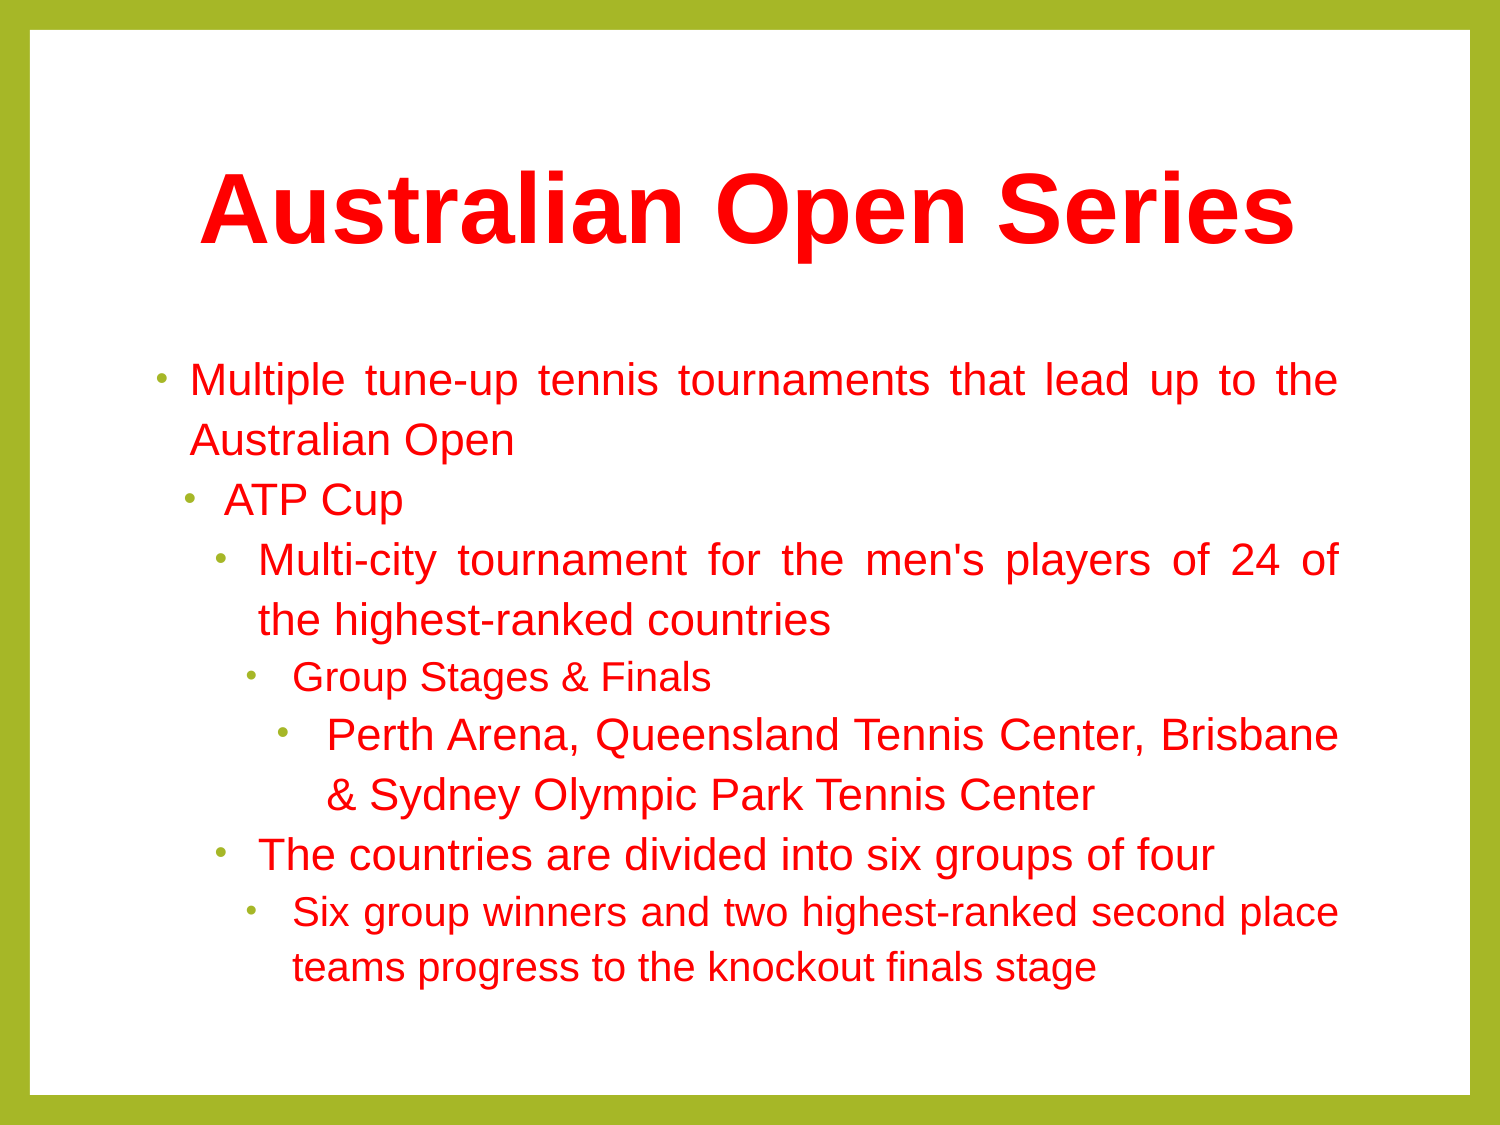

# Australian Open Series
Multiple tune-up tennis tournaments that lead up to the Australian Open
ATP Cup
Multi-city tournament for the men's players of 24 of the highest-ranked countries
Group Stages & Finals
Perth Arena, Queensland Tennis Center, Brisbane & Sydney Olympic Park Tennis Center
The countries are divided into six groups of four
Six group winners and two highest-ranked second place teams progress to the knockout finals stage